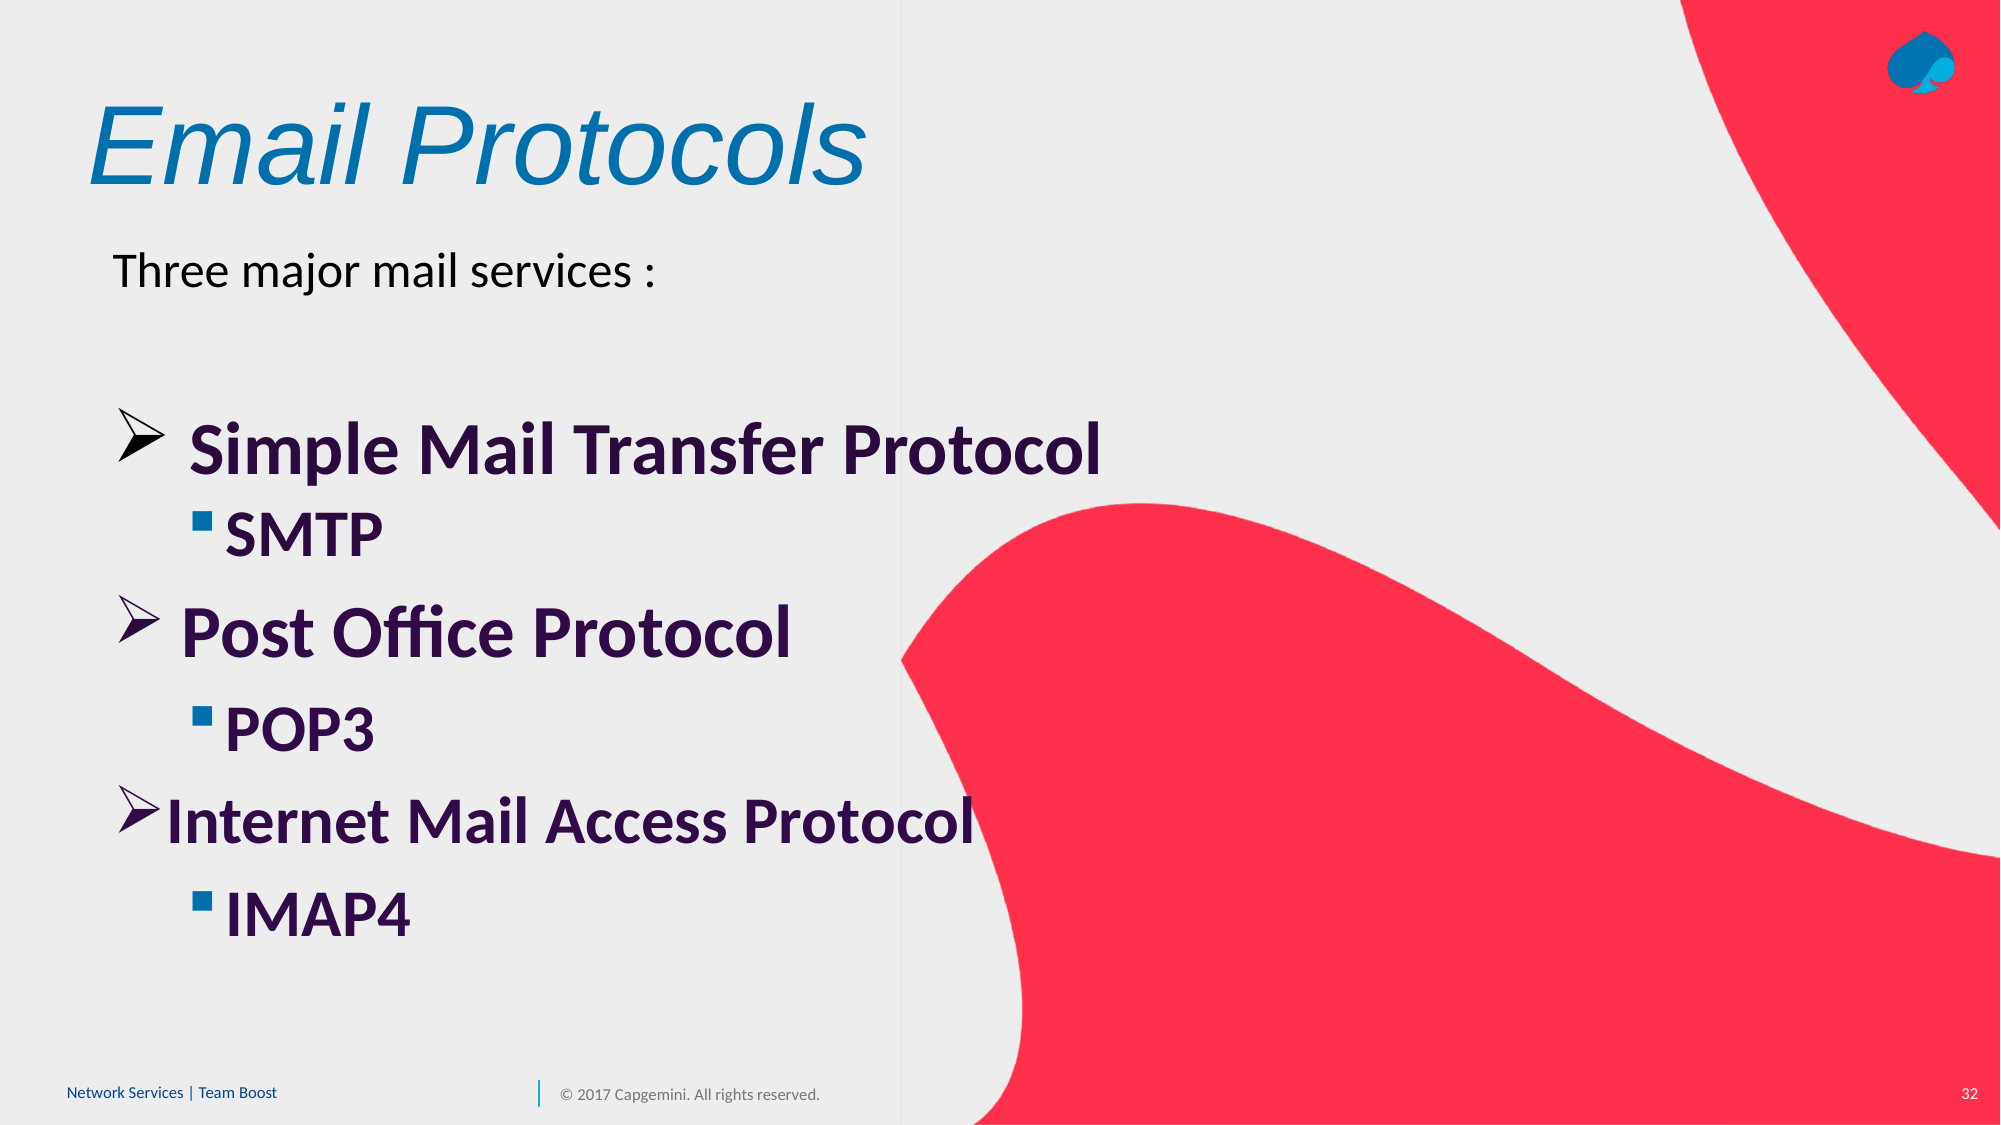

# Email Protocols
Three major mail services :

 Simple Mail Transfer Protocol
SMTP
 Post Office Protocol
POP3
Internet Mail Access Protocol
IMAP4